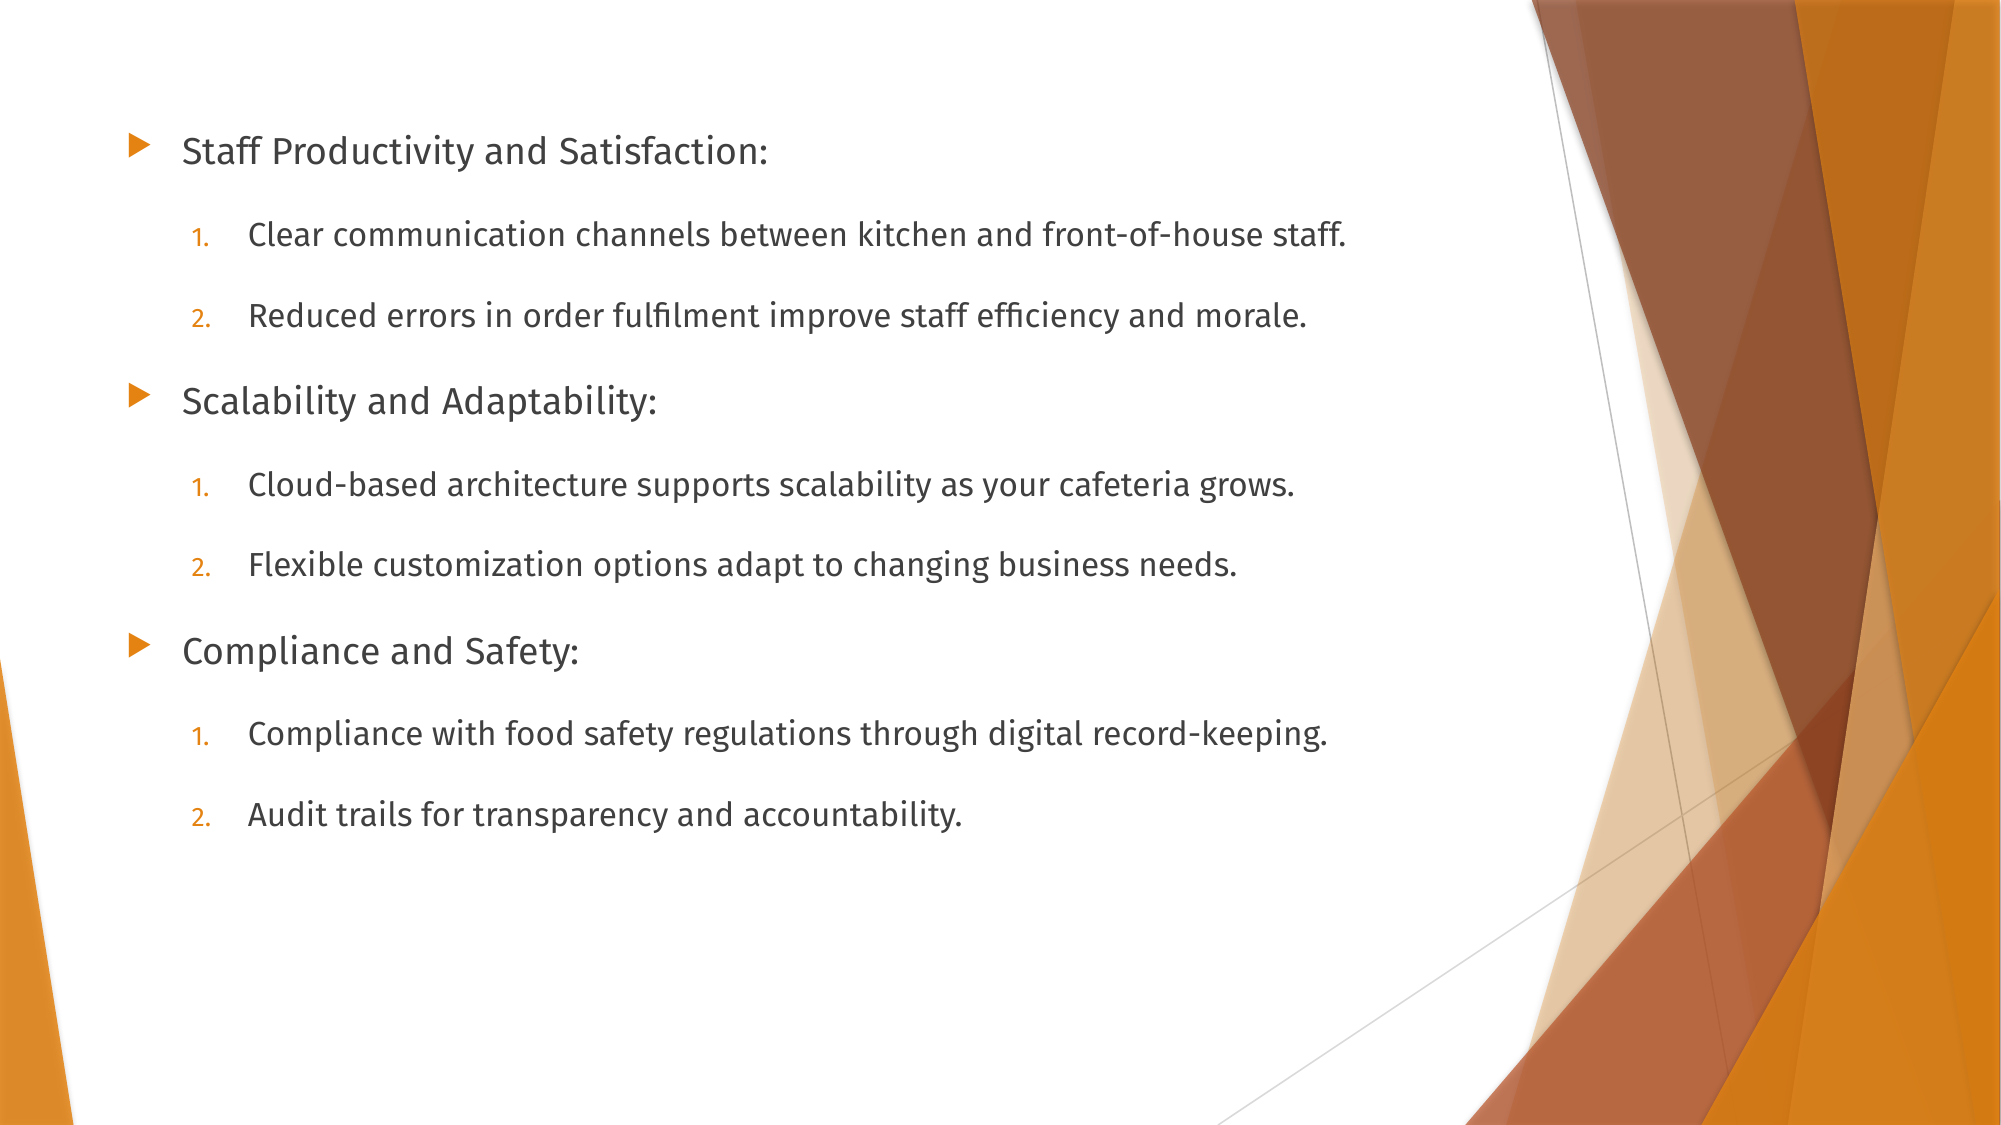

Staff Productivity and Satisfaction:
Clear communication channels between kitchen and front-of-house staff.
Reduced errors in order fulfilment improve staff efficiency and morale.
Scalability and Adaptability:
Cloud-based architecture supports scalability as your cafeteria grows.
Flexible customization options adapt to changing business needs.
Compliance and Safety:
Compliance with food safety regulations through digital record-keeping.
Audit trails for transparency and accountability.